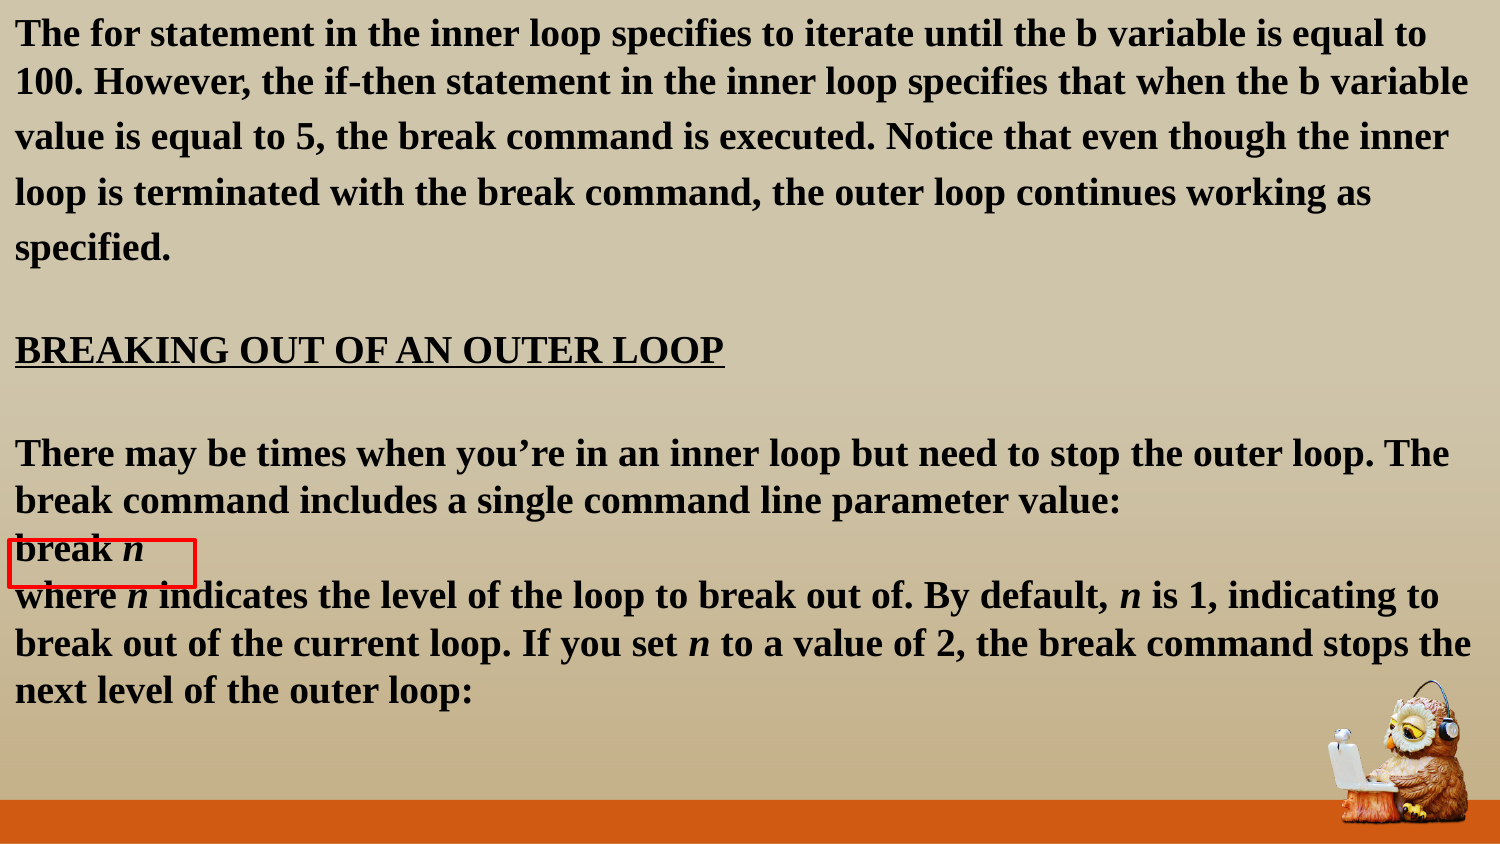

The for statement in the inner loop specifies to iterate until the b variable is equal to 100. However, the if-then statement in the inner loop specifies that when the b variable
value is equal to 5, the break command is executed. Notice that even though the inner
loop is terminated with the break command, the outer loop continues working as
specified.
BREAKING OUT OF AN OUTER LOOP
There may be times when you’re in an inner loop but need to stop the outer loop. The
break command includes a single command line parameter value:
break n
where n indicates the level of the loop to break out of. By default, n is 1, indicating to
break out of the current loop. If you set n to a value of 2, the break command stops the
next level of the outer loop: